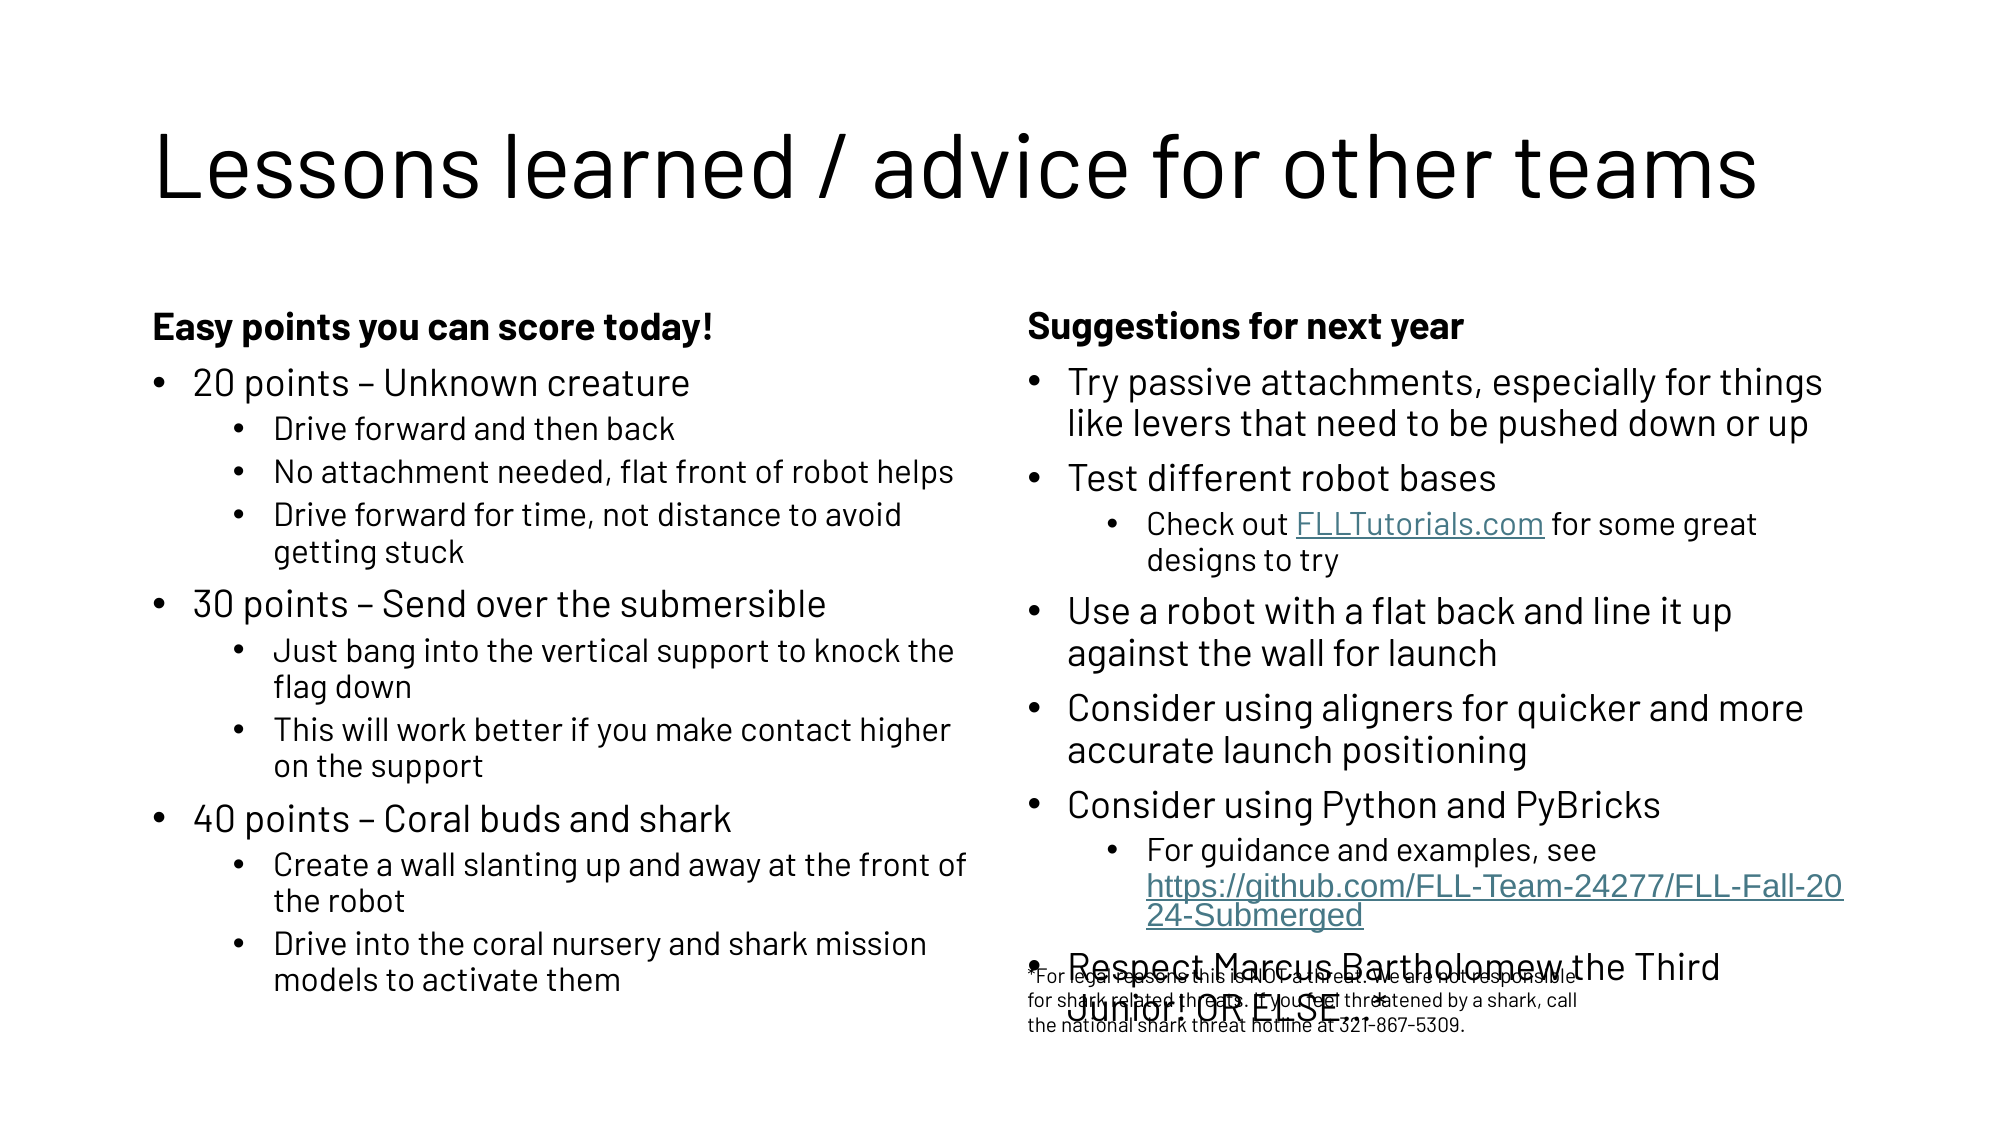

# Lessons learned / advice for other teams
Easy points you can score today!
20 points – Unknown creature
Drive forward and then back
No attachment needed, flat front of robot helps
Drive forward for time, not distance to avoid getting stuck
30 points – Send over the submersible
Just bang into the vertical support to knock the flag down
This will work better if you make contact higher on the support
40 points – Coral buds and shark
Create a wall slanting up and away at the front of the robot
Drive into the coral nursery and shark mission models to activate them
Suggestions for next year
Try passive attachments, especially for things like levers that need to be pushed down or up
Test different robot bases
Check out FLLTutorials.com for some great designs to try
Use a robot with a flat back and line it up against the wall for launch
Consider using aligners for quicker and more accurate launch positioning
Consider using Python and PyBricks
For guidance and examples, see https://github.com/FLL-Team-24277/FLL-Fall-2024-Submerged
Respect Marcus Bartholomew the Third Junior! OR ELSE…*

*For legal reasons this is NOT a threat. We are not responsible for shark related threats. If you feel threatened by a shark, call the national shark threat hotline at 321-867-5309.